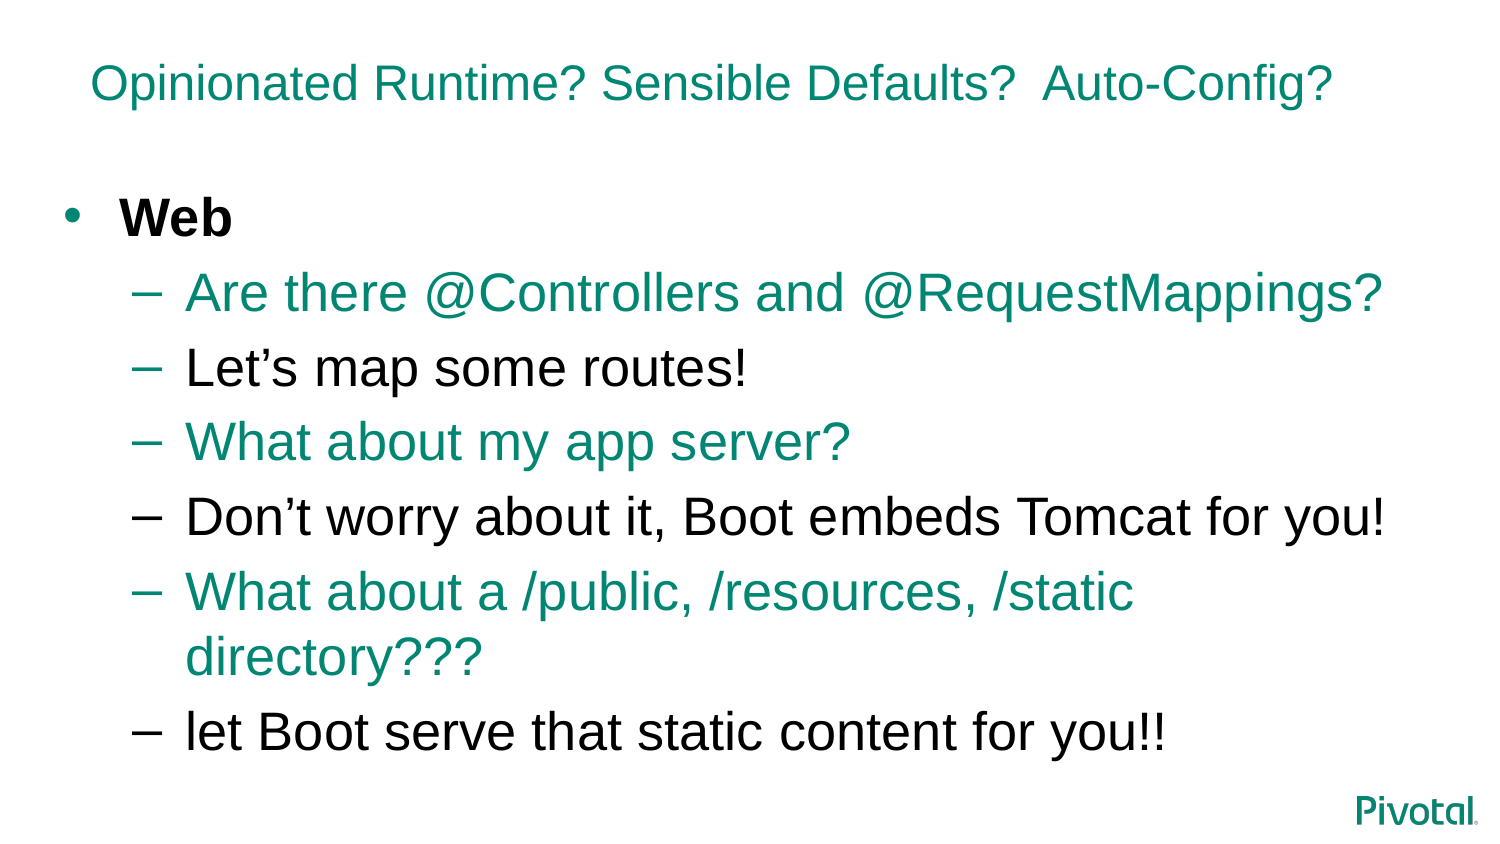

# Opinionated Runtime? Sensible Defaults?  Auto-Config?
Web
Are there @Controllers and @RequestMappings?
Let’s map some routes!
What about my app server?
Don’t worry about it, Boot embeds Tomcat for you!
What about a /public, /resources, /static directory???
let Boot serve that static content for you!!